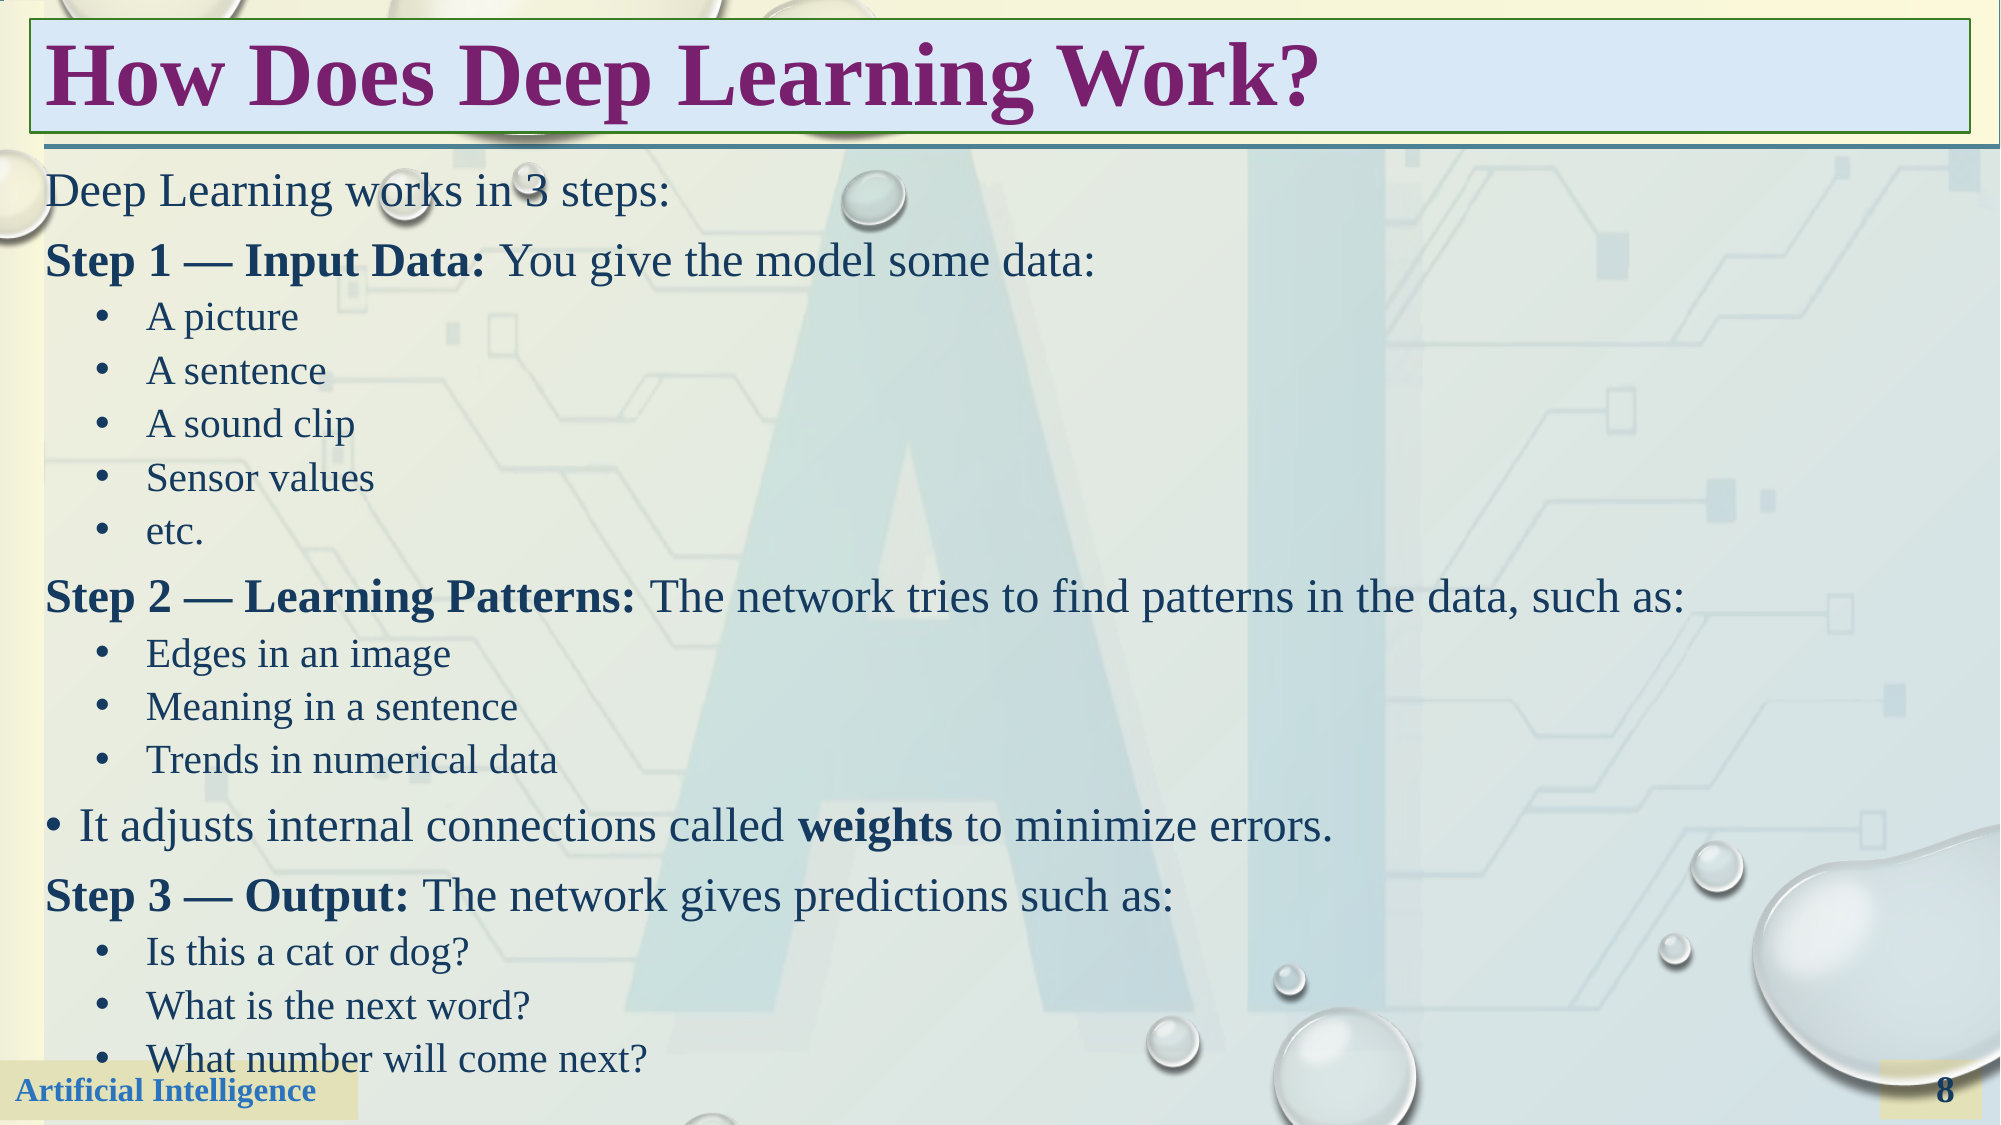

# How Does Deep Learning Work?
Deep Learning works in 3 steps:
Step 1 — Input Data: You give the model some data:
A picture
A sentence
A sound clip
Sensor values
etc.
Step 2 — Learning Patterns: The network tries to find patterns in the data, such as:
Edges in an image
Meaning in a sentence
Trends in numerical data
It adjusts internal connections called weights to minimize errors.
Step 3 — Output: The network gives predictions such as:
Is this a cat or dog?
What is the next word?
What number will come next?
8